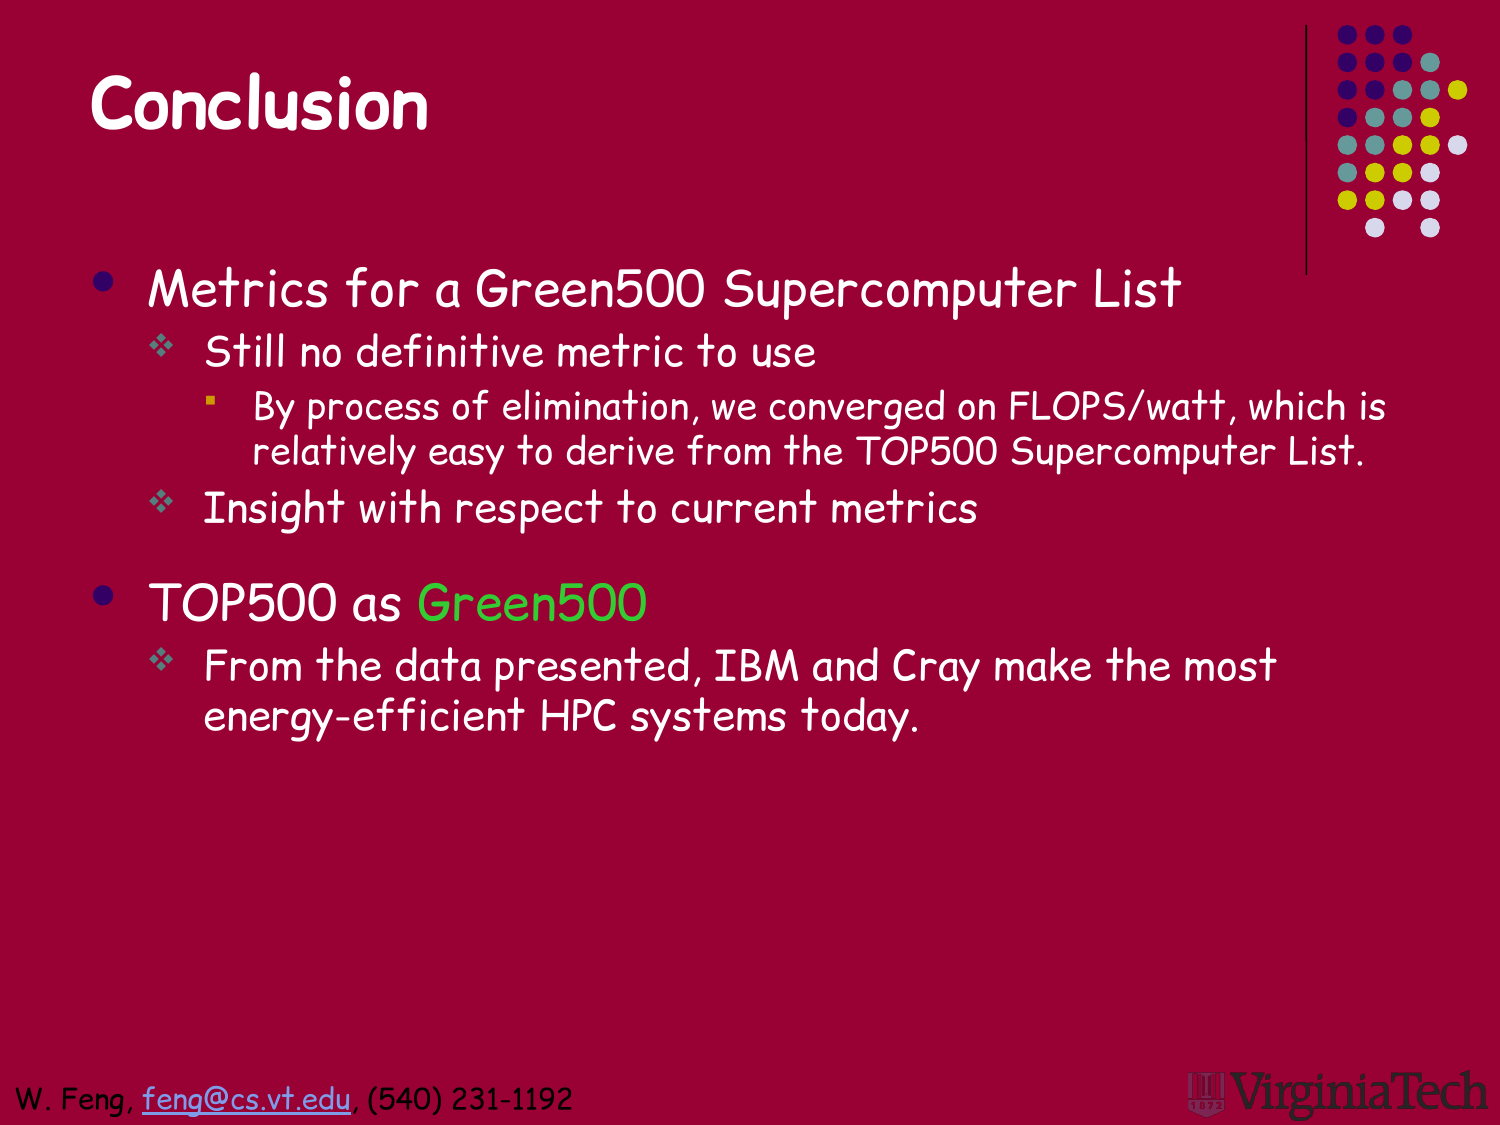

# Conclusion
Metrics for a Green500 Supercomputer List
Still no definitive metric to use
By process of elimination, we converged on FLOPS/watt, which is relatively easy to derive from the TOP500 Supercomputer List.
Insight with respect to current metrics
TOP500 as Green500
From the data presented, IBM and Cray make the most energy-efficient HPC systems today.